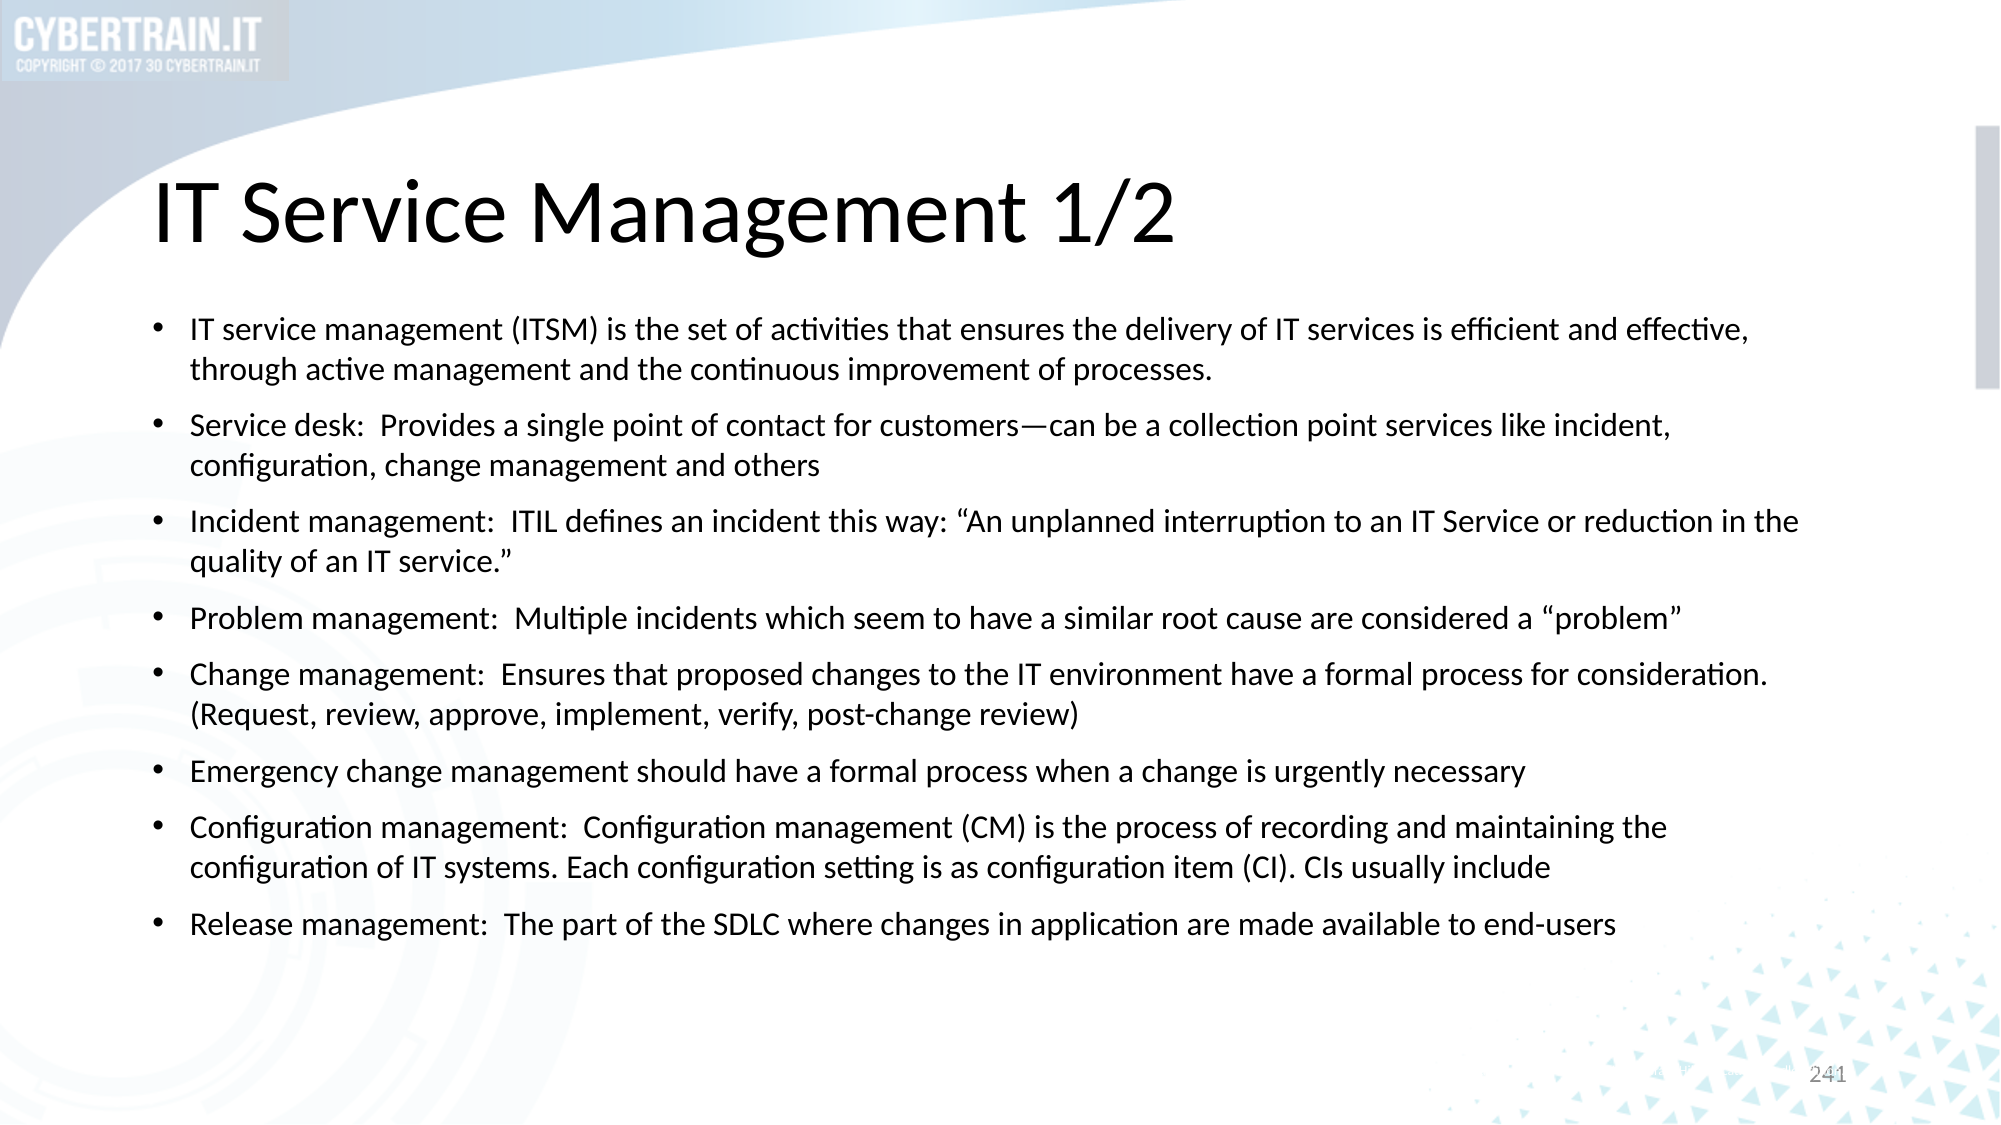

# IT Service Management 1/2
IT service management (ITSM) is the set of activities that ensures the delivery of IT services is efficient and effective, through active management and the continuous improvement of processes.
Service desk:  Provides a single point of contact for customers—can be a collection point services like incident, configuration, change management and others
Incident management:  ITIL defines an incident this way: “An unplanned interruption to an IT Service or reduction in the quality of an IT service.”
Problem management:  Multiple incidents which seem to have a similar root cause are considered a “problem”
Change management:  Ensures that proposed changes to the IT environment have a formal process for consideration.  (Request, review, approve, implement, verify, post-change review)
Emergency change management should have a formal process when a change is urgently necessary
Configuration management:  Configuration management (CM) is the process of recording and maintaining the configuration of IT systems. Each configuration setting is as configuration item (CI). CIs usually include
Release management:  The part of the SDLC where changes in application are made available to end-users

241
Gregory, Peter H.. CISM Certified Information Security Manager All-in-One Exam Guide (Kindle Locations 8297-8306). McGraw-Hill Education. Kindle Edition.